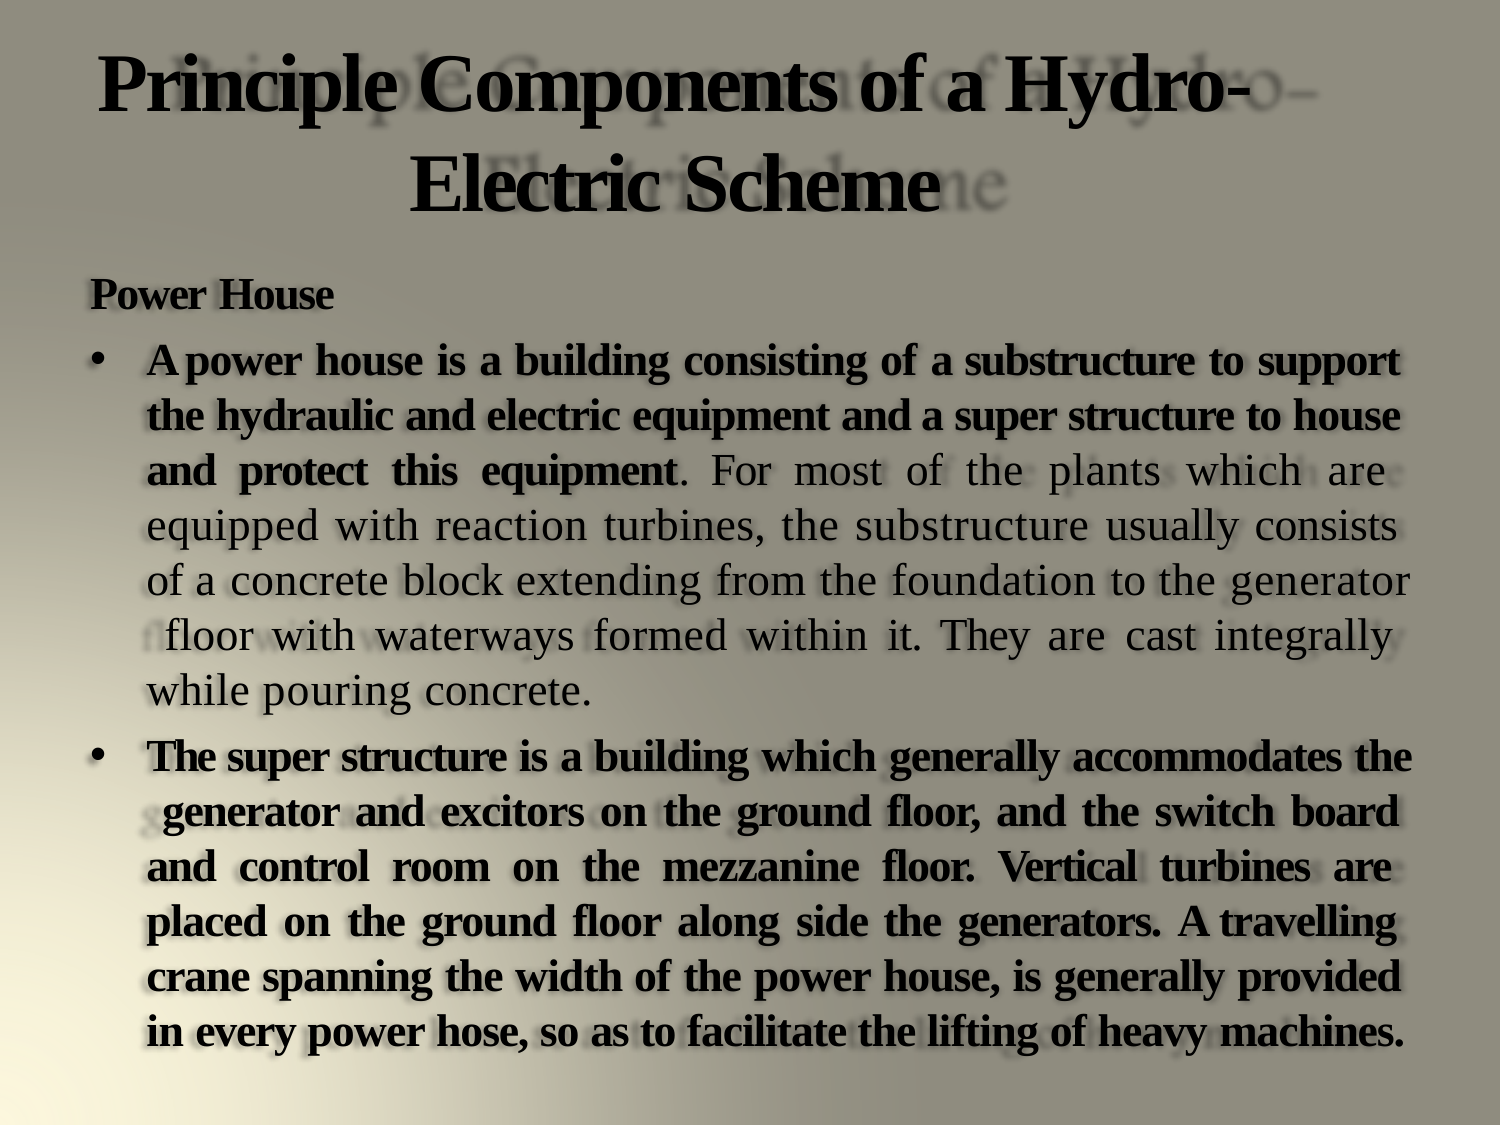

# Principle Components of a Hydro-  Electric Scheme
Power House
A power house is a building consisting of a substructure to support  the hydraulic and electric equipment and a super structure to house  and protect this equipment. For most of the plants which are  equipped with reaction turbines, the substructure usually consists  of a concrete block extending from the foundation to the generator  floor with waterways formed within it. They are cast integrally  while pouring concrete.
The super structure is a building which generally accommodates the  generator and excitors on the ground floor, and the switch board  and control room on the mezzanine floor. Vertical turbines are  placed on the ground floor along side the generators. A travelling  crane spanning the width of the power house, is generally provided  in every power hose, so as to facilitate the lifting of heavy machines.